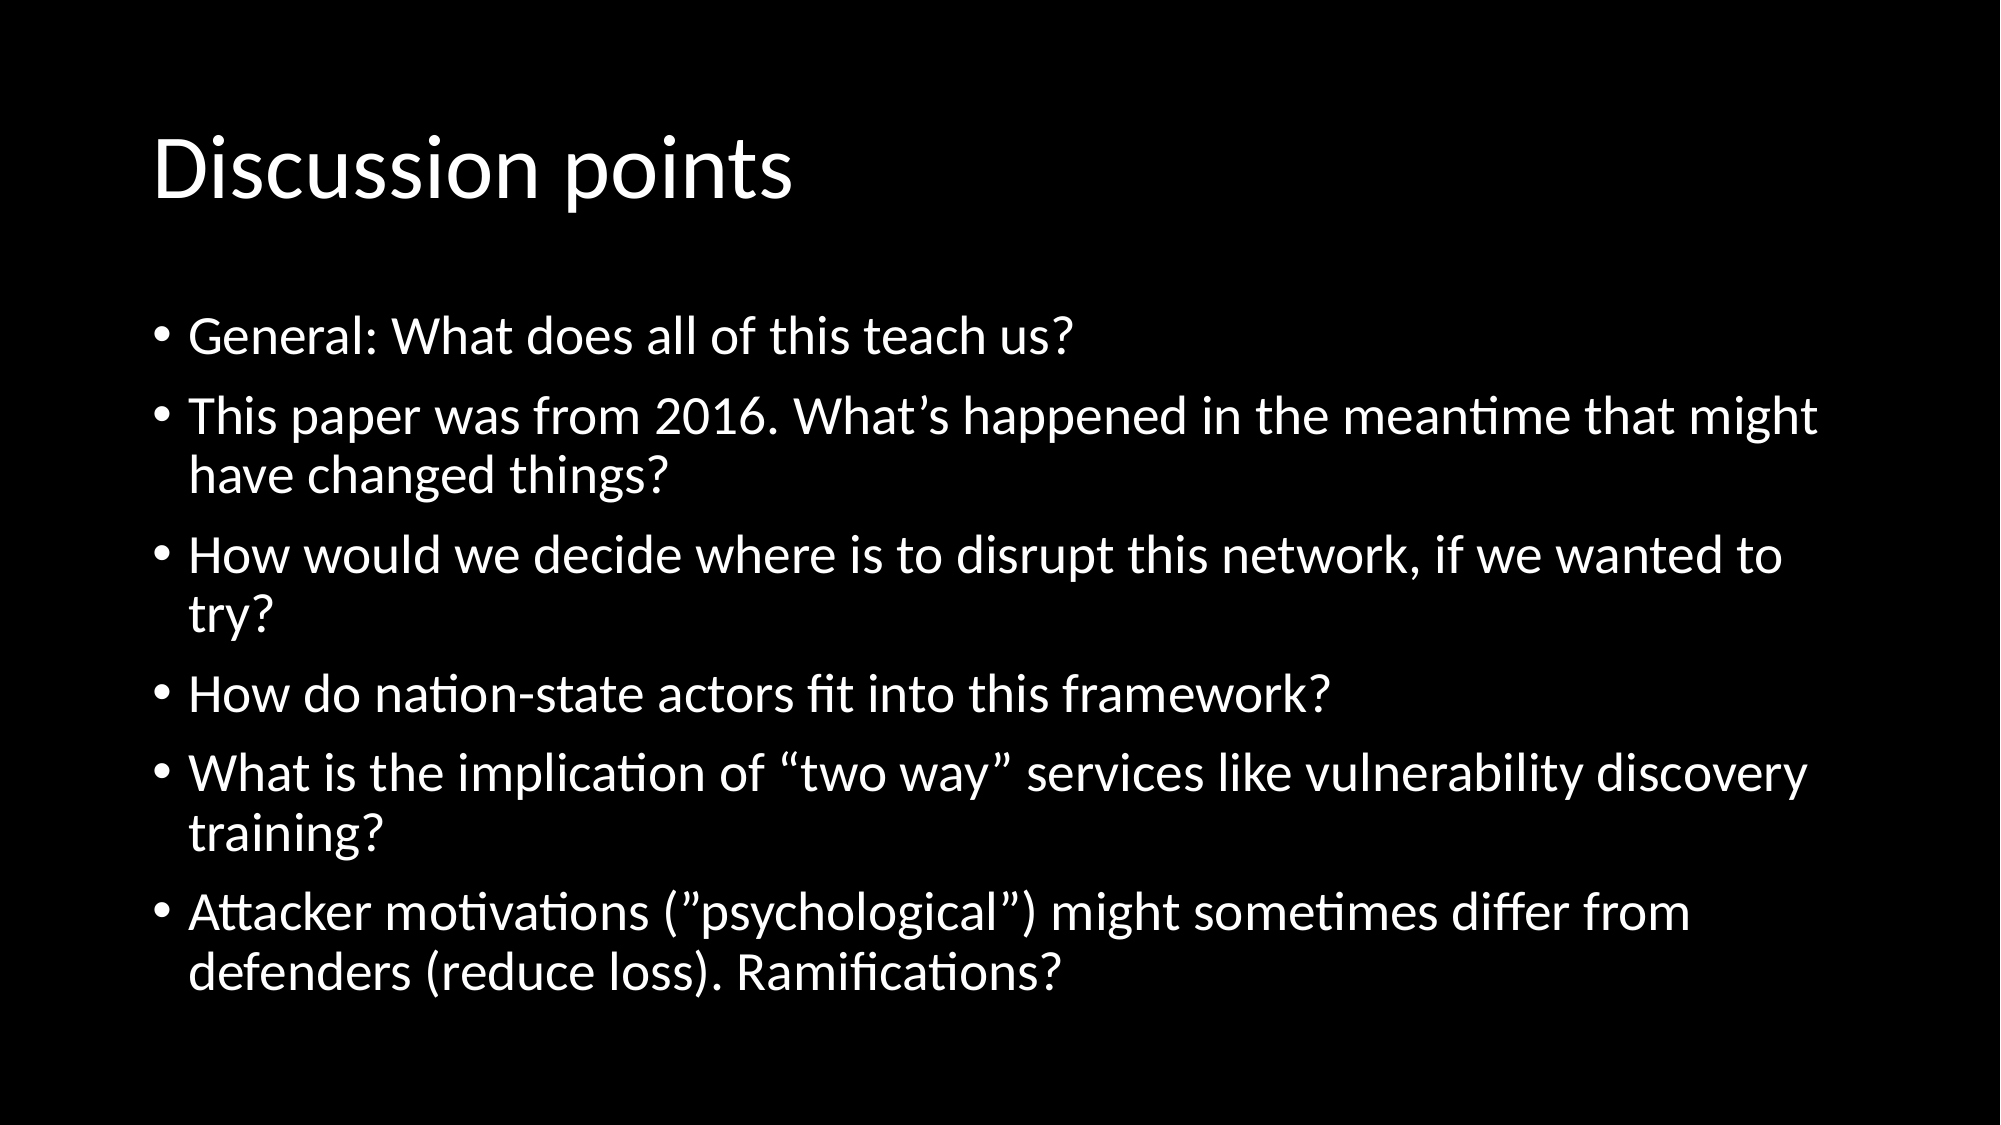

# Discussion points
General: What does all of this teach us?
This paper was from 2016. What’s happened in the meantime that might have changed things?
How would we decide where is to disrupt this network, if we wanted to try?
How do nation-state actors fit into this framework?
What is the implication of “two way” services like vulnerability discovery training?
Attacker motivations (”psychological”) might sometimes differ from defenders (reduce loss). Ramifications?